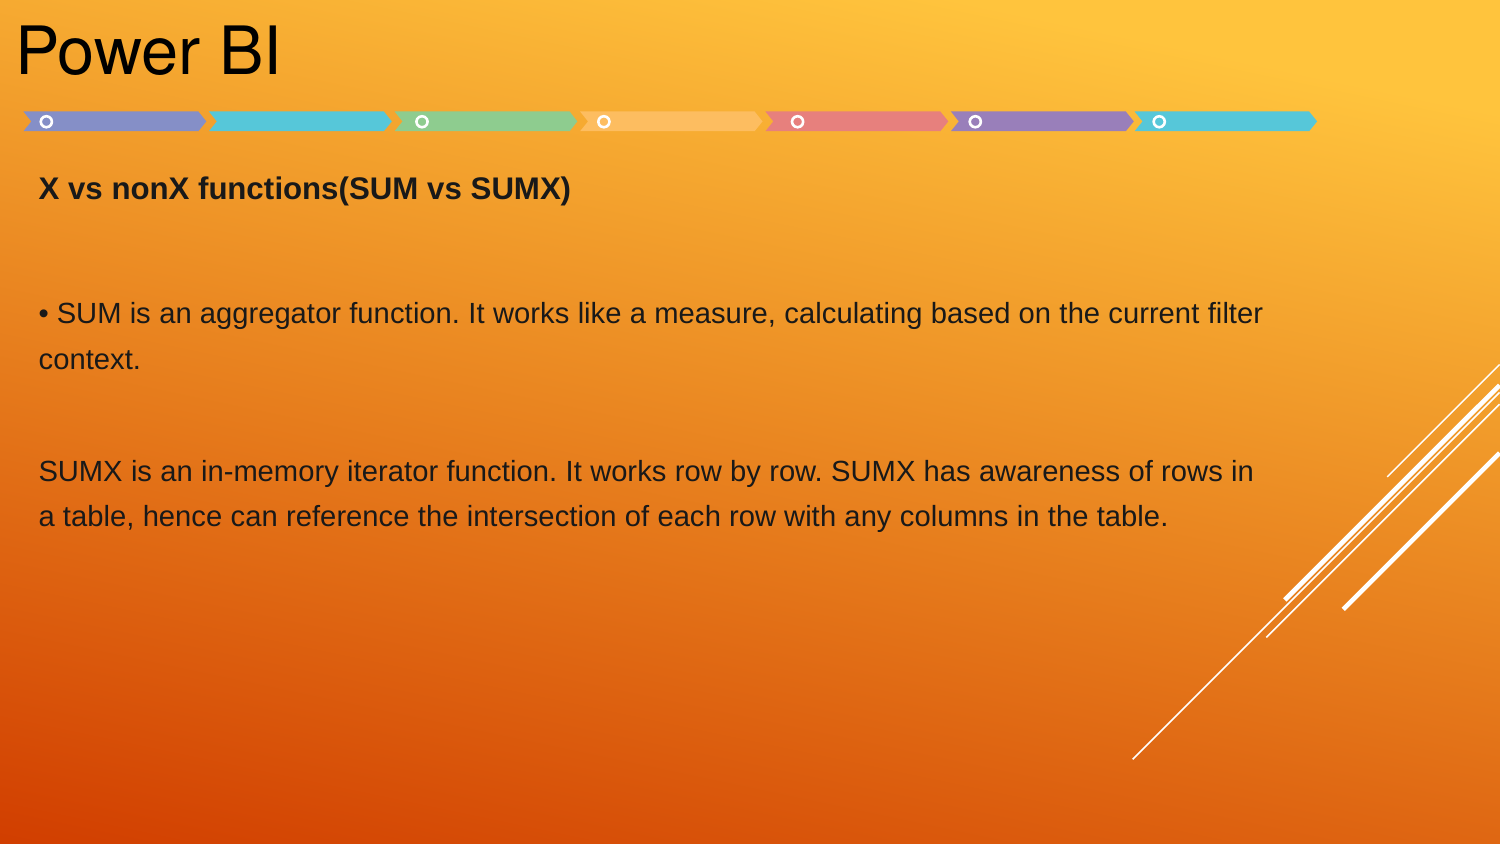

Power BI

X vs nonX functions(SUM vs SUMX)

• SUM is an aggregator function. It works like a measure, calculating based on the current filter context.
SUMX is an in-memory iterator function. It works row by row. SUMX has awareness of rows in a table, hence can reference the intersection of each row with any columns in the table.